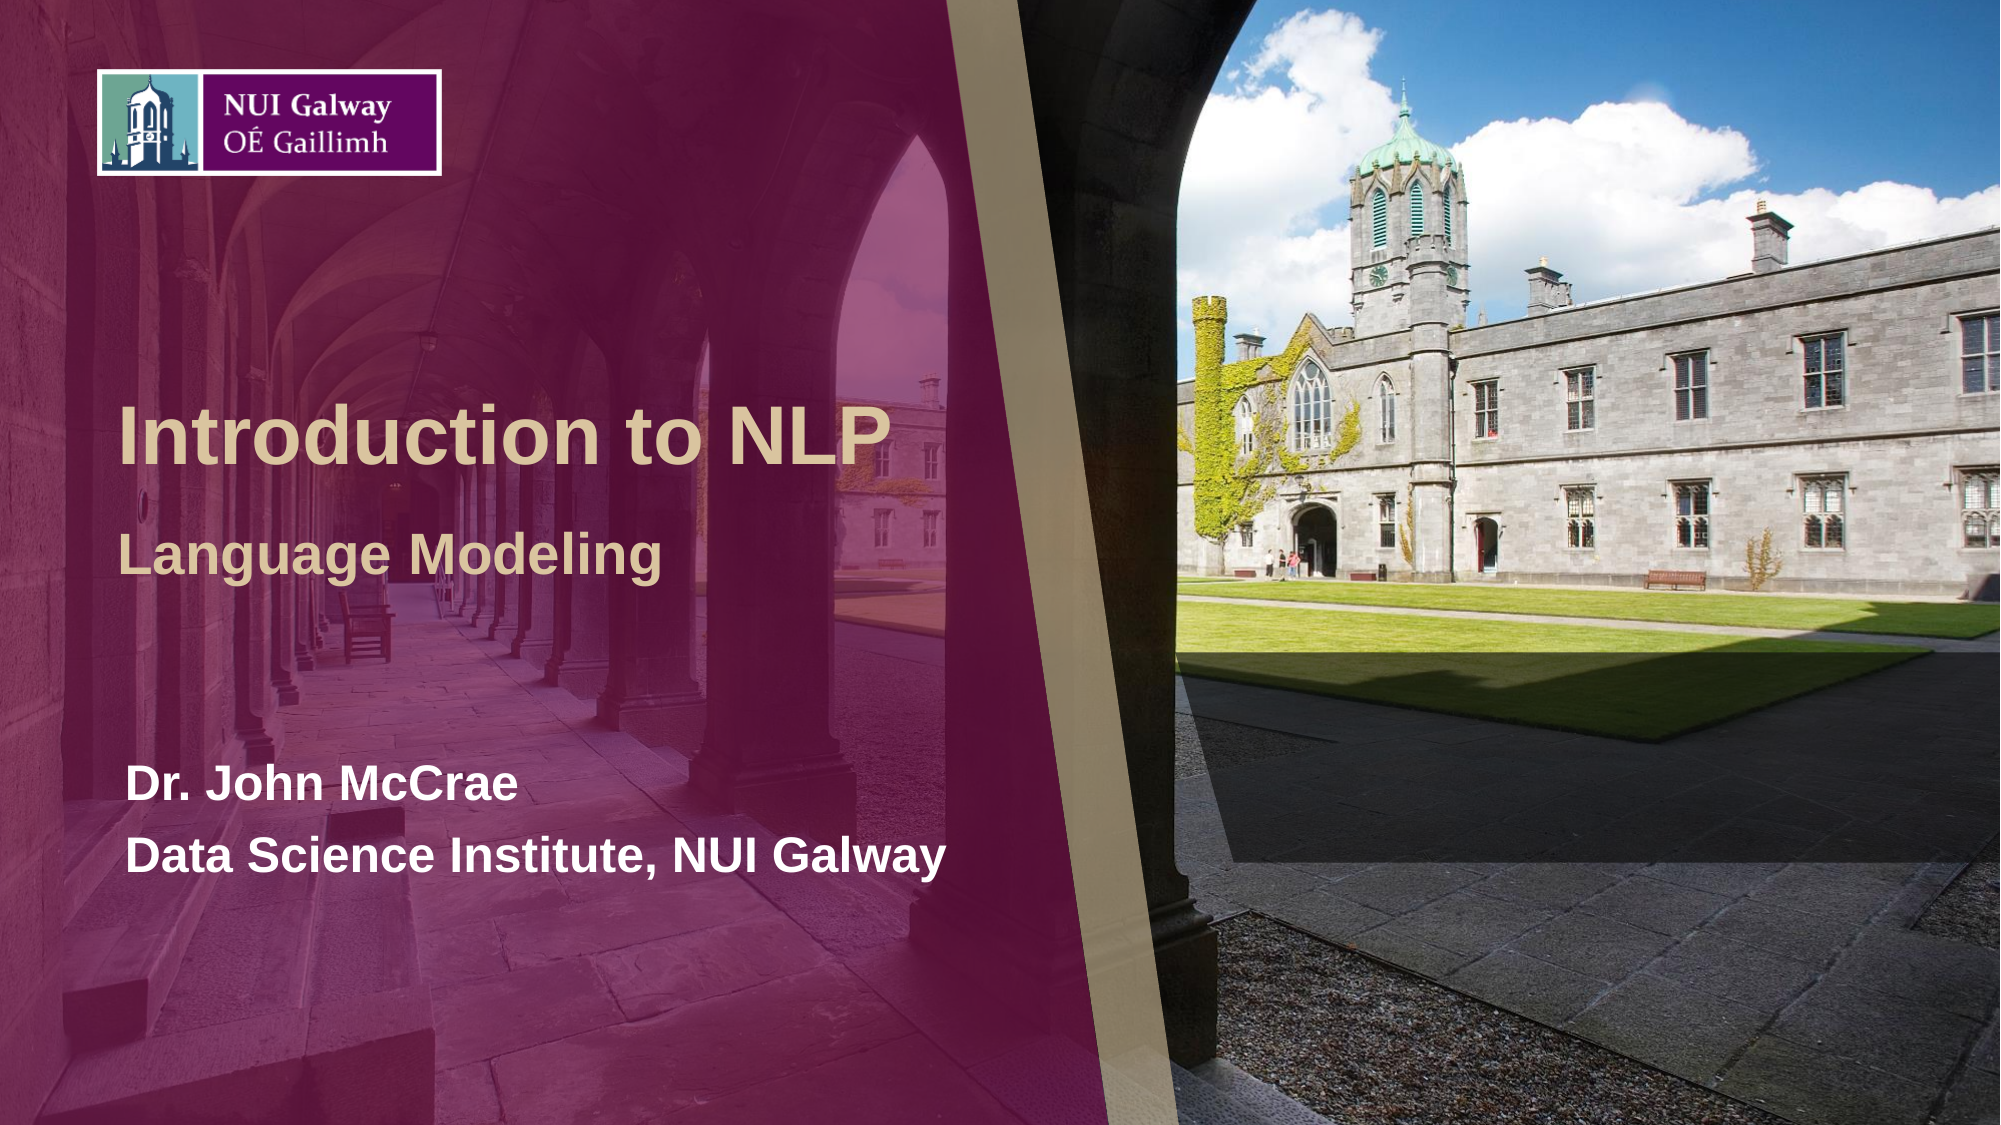

Introduction to NLP
Language Modeling
Dr. John McCrae
Data Science Institute, NUI Galway